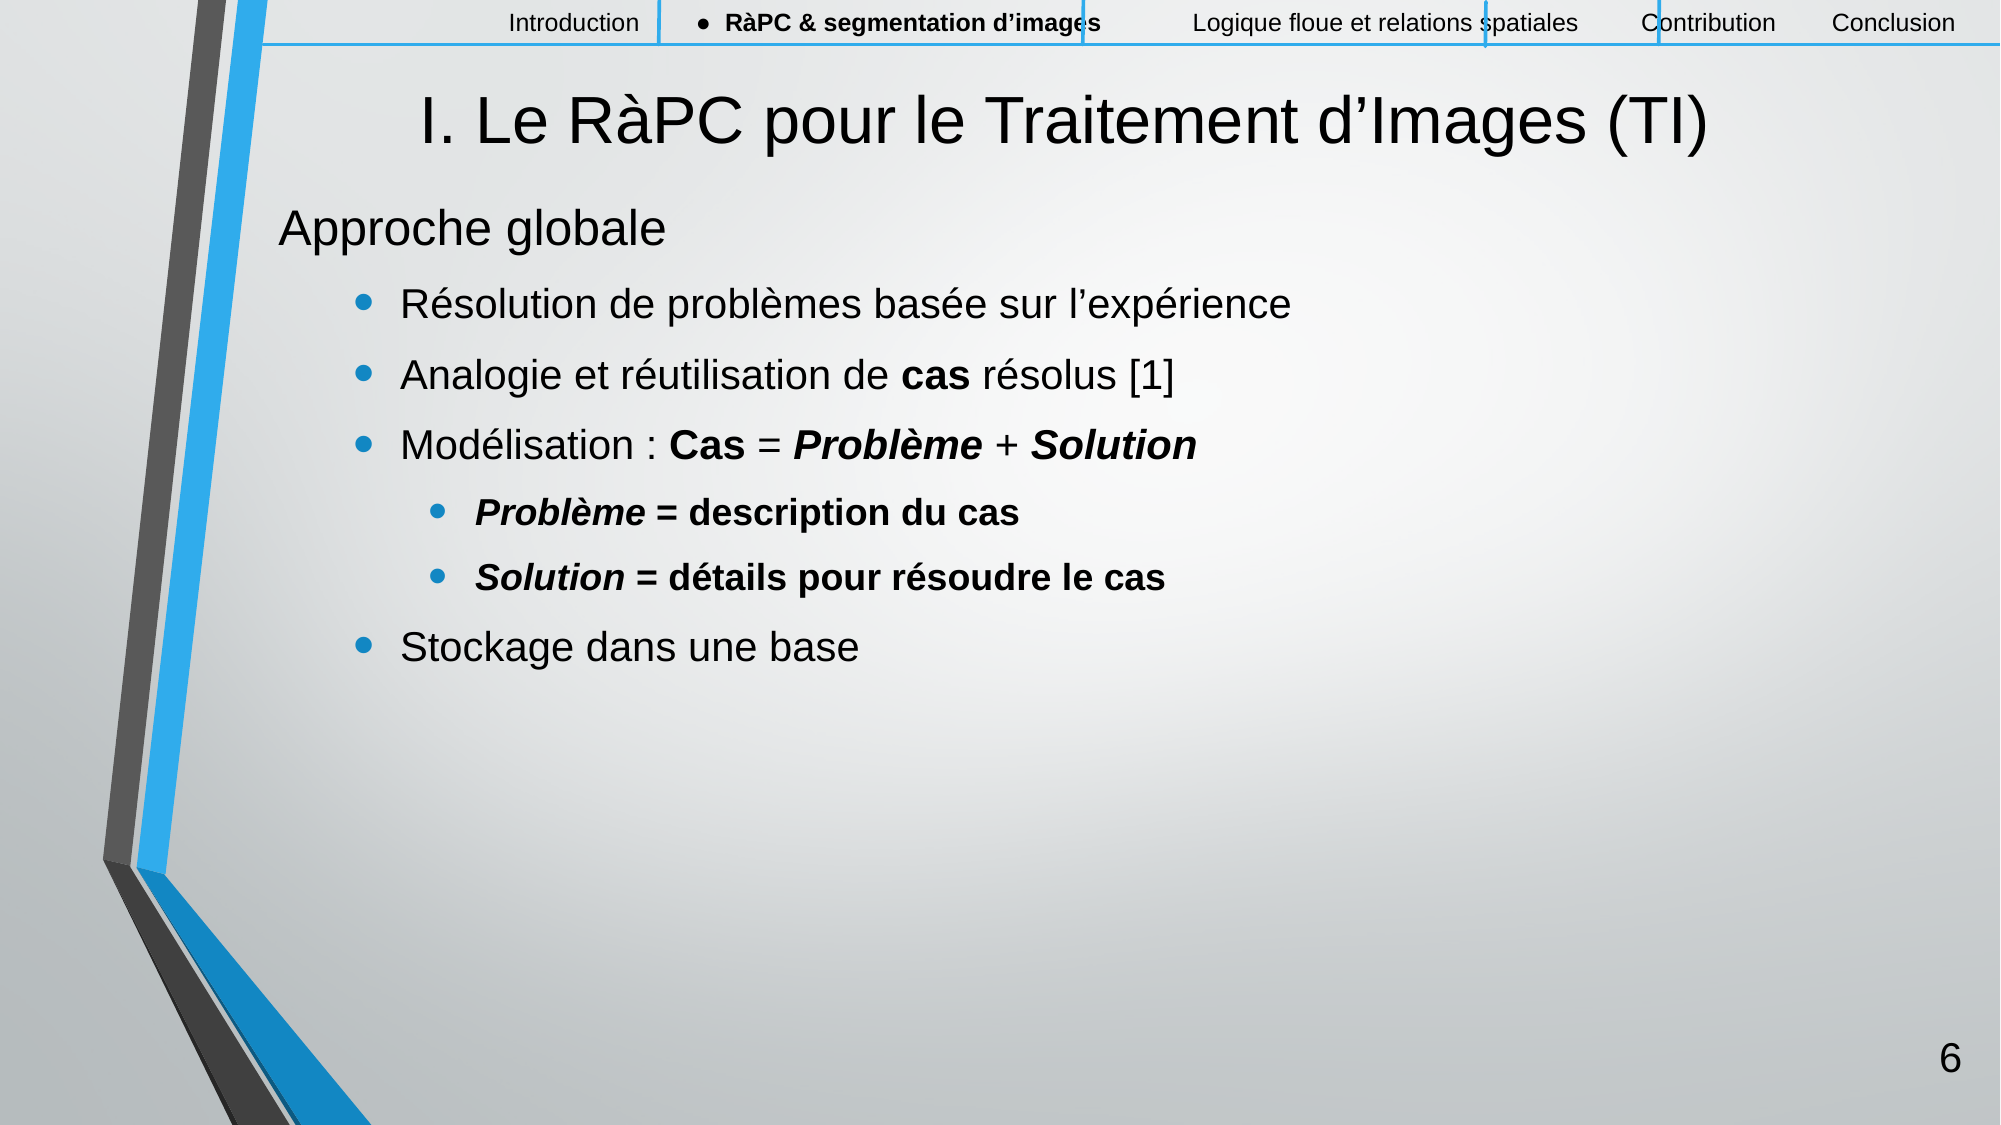

Introduction        ●  RàPC & segmentation d’images             Logique floue et relations spatiales         Contribution        Conclusion
# I. Le RàPC pour le Traitement d’Images (TI)
Approche globale
Résolution de problèmes basée sur l’expérience
Analogie et réutilisation de cas résolus [1]
Modélisation : Cas = Problème + Solution
Problème = description du cas
Solution = détails pour résoudre le cas
Stockage dans une base

6